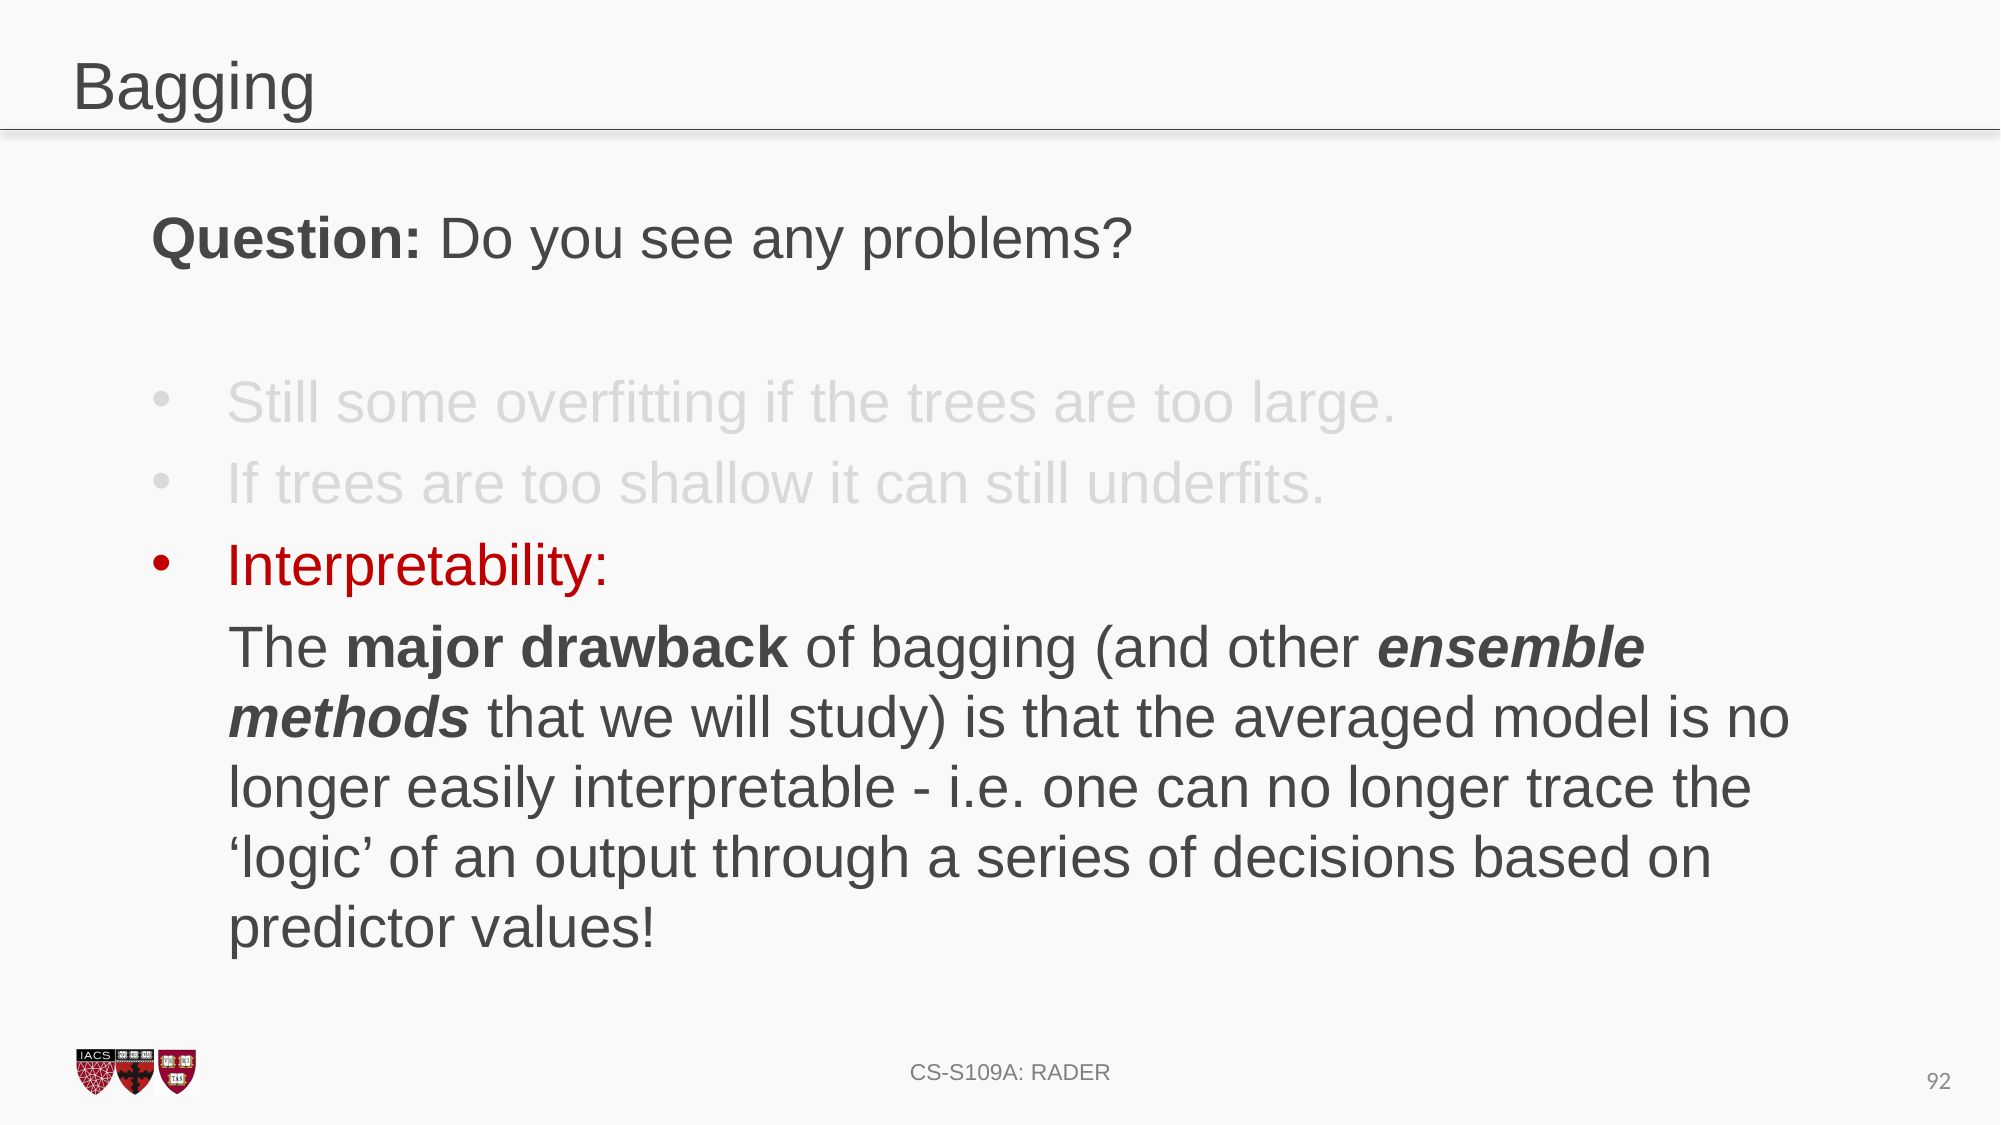

# Bagging
Question: Do you see any problems?

Still some overfitting if the trees are too large.
If trees are too shallow it can still underfits.
Interpretability:
The major drawback of bagging (and other ensemble methods that we will study) is that the averaged model is no longer easily interpretable - i.e. one can no longer trace the ‘logic’ of an output through a series of decisions based on predictor values!
92